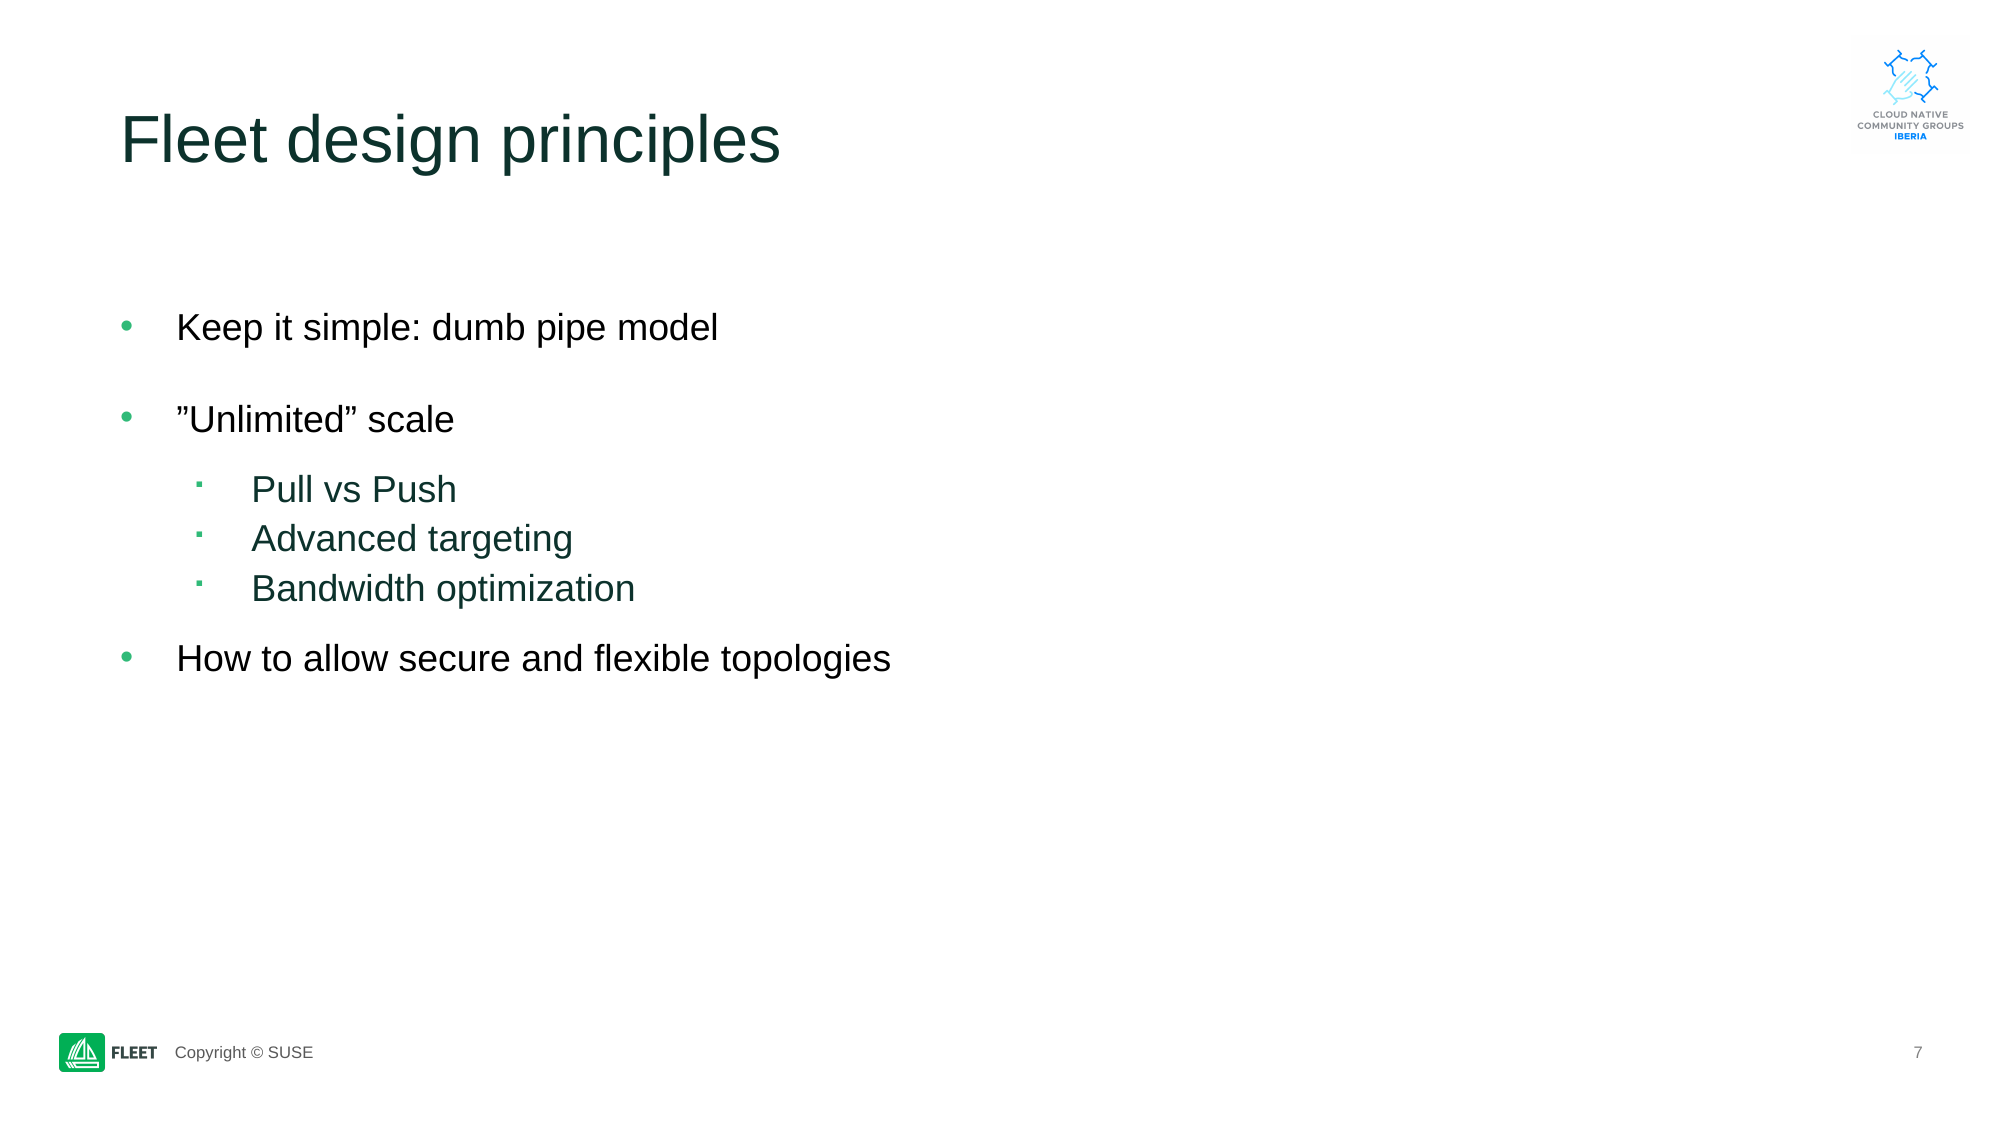

# Fleet design principles
Keep it simple: dumb pipe model
”Unlimited” scale
Pull vs Push
Advanced targeting
Bandwidth optimization
How to allow secure and flexible topologies

7